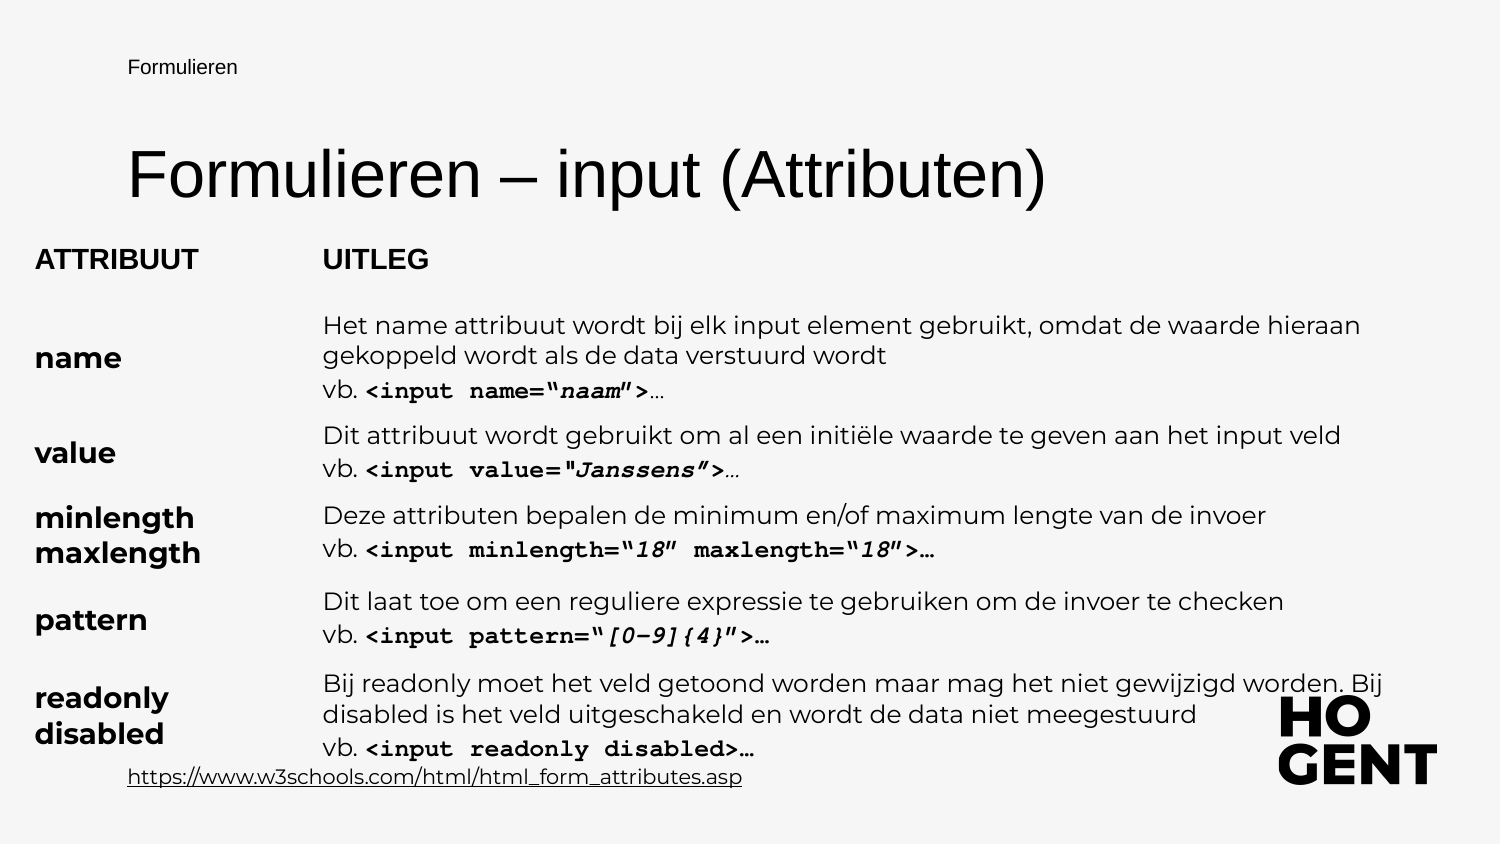

Formulieren
Formulieren – input (Attributen)
| ATTRIBUUT | UITLEG |
| --- | --- |
| name | Het name attribuut wordt bij elk input element gebruikt, omdat de waarde hieraan gekoppeld wordt als de data verstuurd wordt vb. <input name=“naam”>… |
| value | Dit attribuut wordt gebruikt om al een initiële waarde te geven aan het input veld vb. <input value=“Janssens”>… |
| minlength maxlength | Deze attributen bepalen de minimum en/of maximum lengte van de invoer vb. <input minlength=“18” maxlength=“18”>… |
| pattern | Dit laat toe om een reguliere expressie te gebruiken om de invoer te checken vb. <input pattern=“[0-9]{4}”>… |
| readonly disabled | Bij readonly moet het veld getoond worden maar mag het niet gewijzigd worden. Bij disabled is het veld uitgeschakeld en wordt de data niet meegestuurd vb. <input readonly disabled>… |
https://www.w3schools.com/html/html_form_attributes.asp